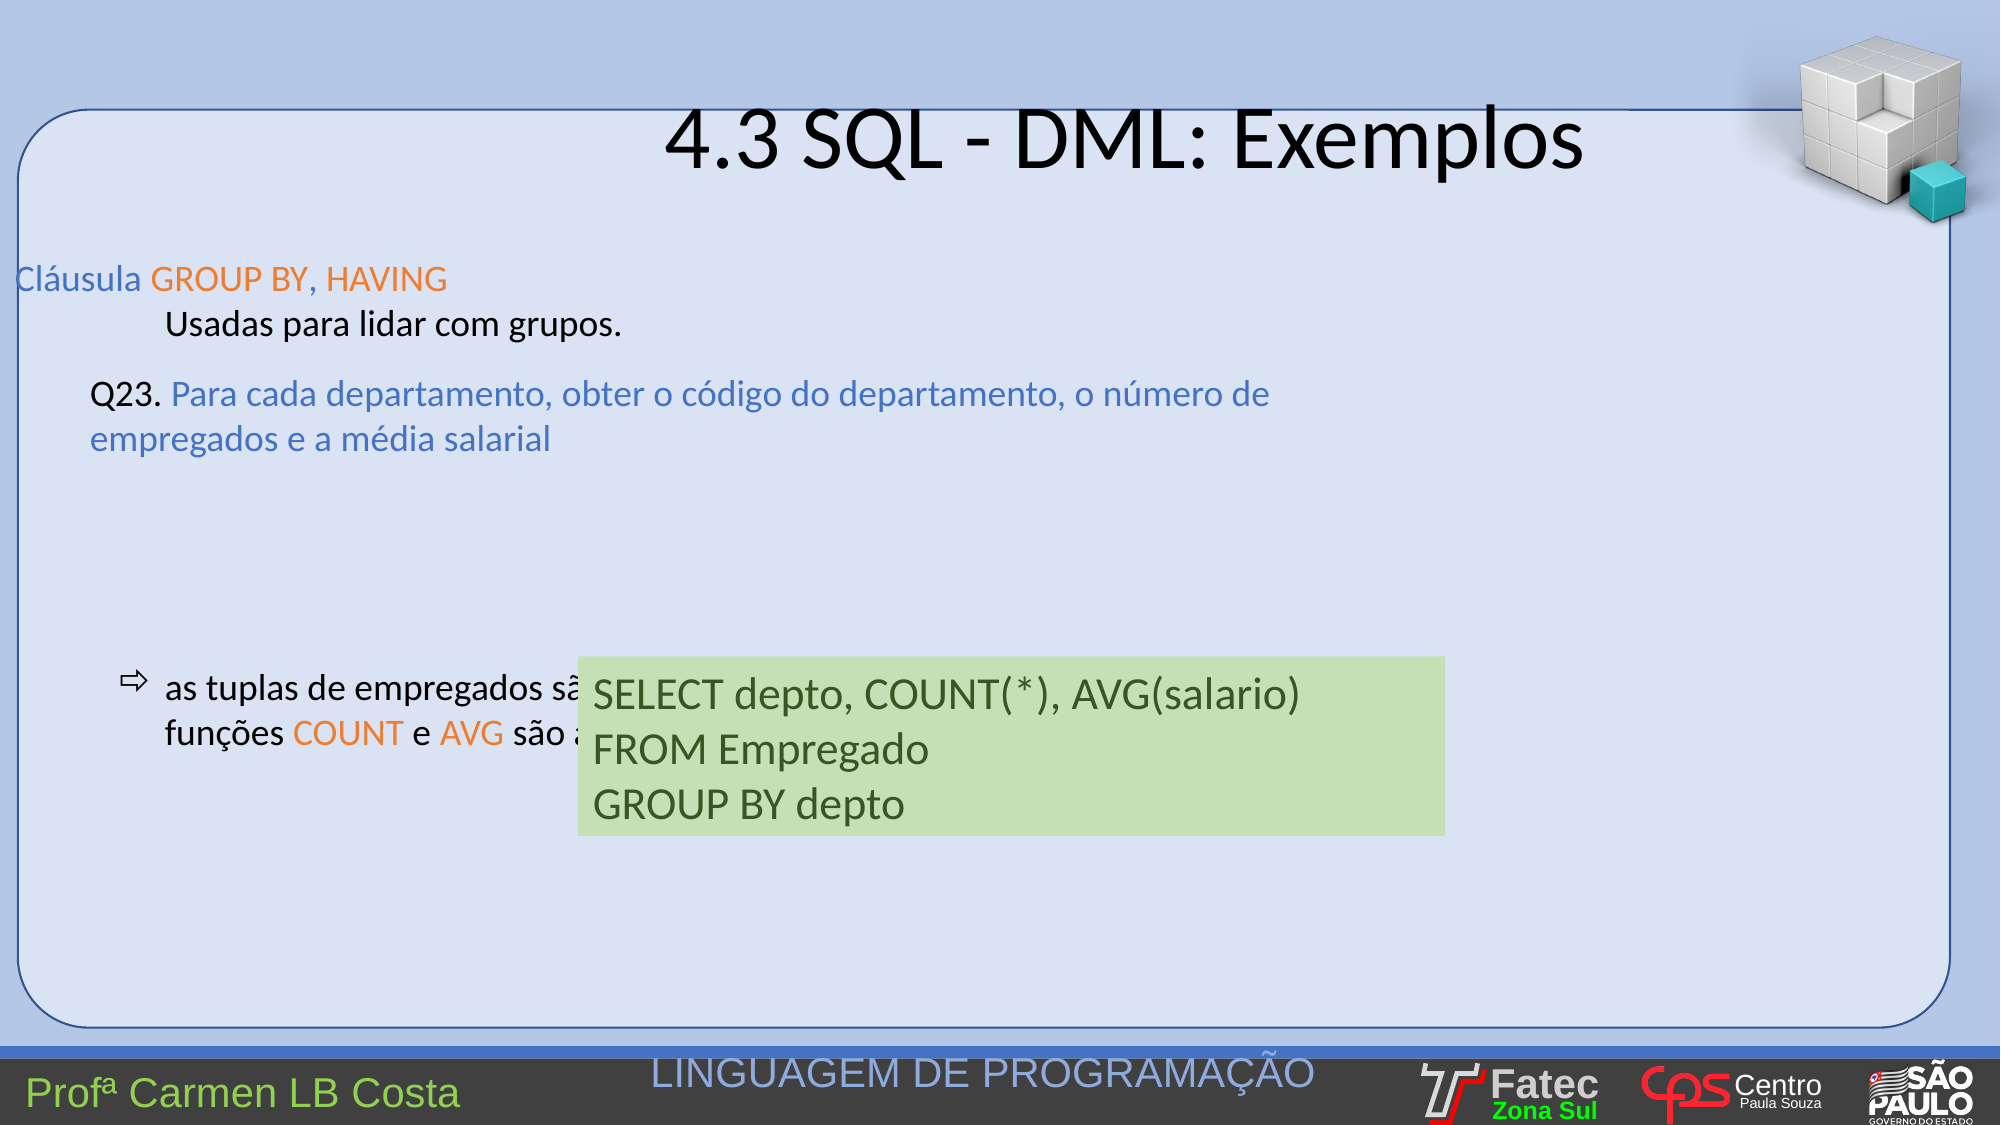

4.3 SQL - DML: Exemplos
Cláusula GROUP BY, HAVING
Usadas para lidar com grupos.

Q23. Para cada departamento, obter o código do departamento, o número de empregados e a média salarial

as tuplas de empregados são separadas em grupos (departamento) e as funções COUNT e AVG são aplicadas a cada grupo separadamente.
SELECT depto, COUNT(*), AVG(salario)
FROM Empregado
GROUP BY depto